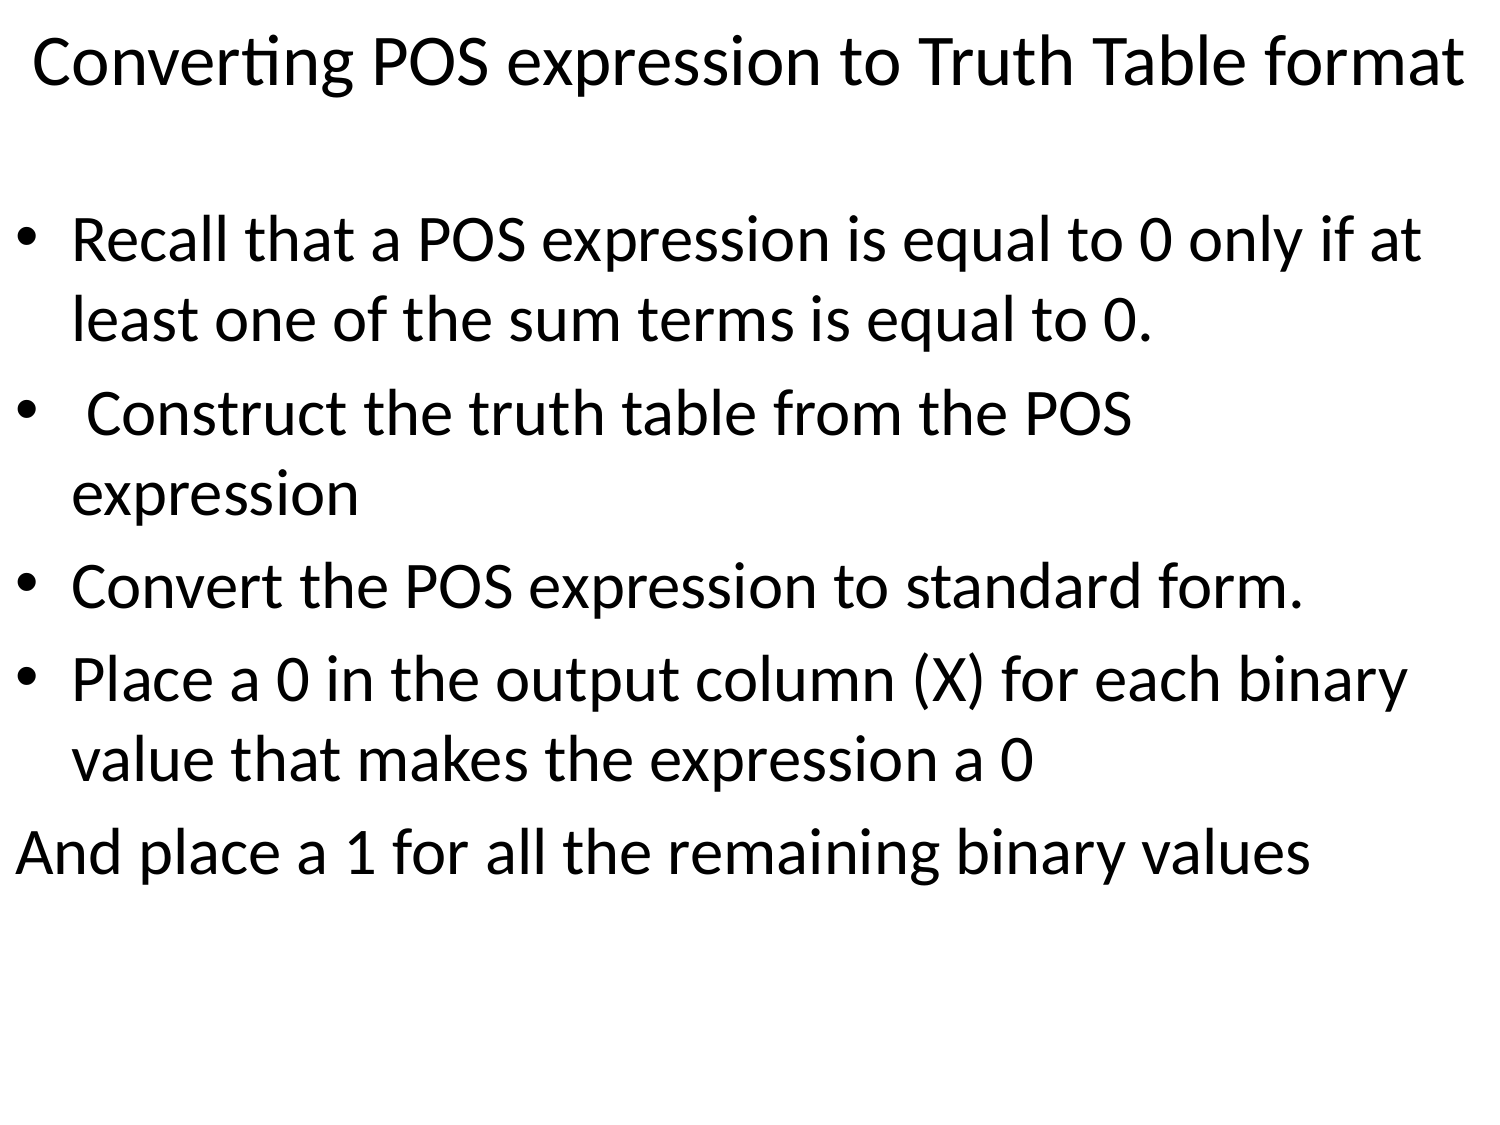

# Converting POS expression to Truth Table format
Recall that a POS expression is equal to 0 only if at least one of the sum terms is equal to 0.
 Construct the truth table from the POS expression
Convert the POS expression to standard form.
Place a 0 in the output column (X) for each binary value that makes the expression a 0
And place a 1 for all the remaining binary values